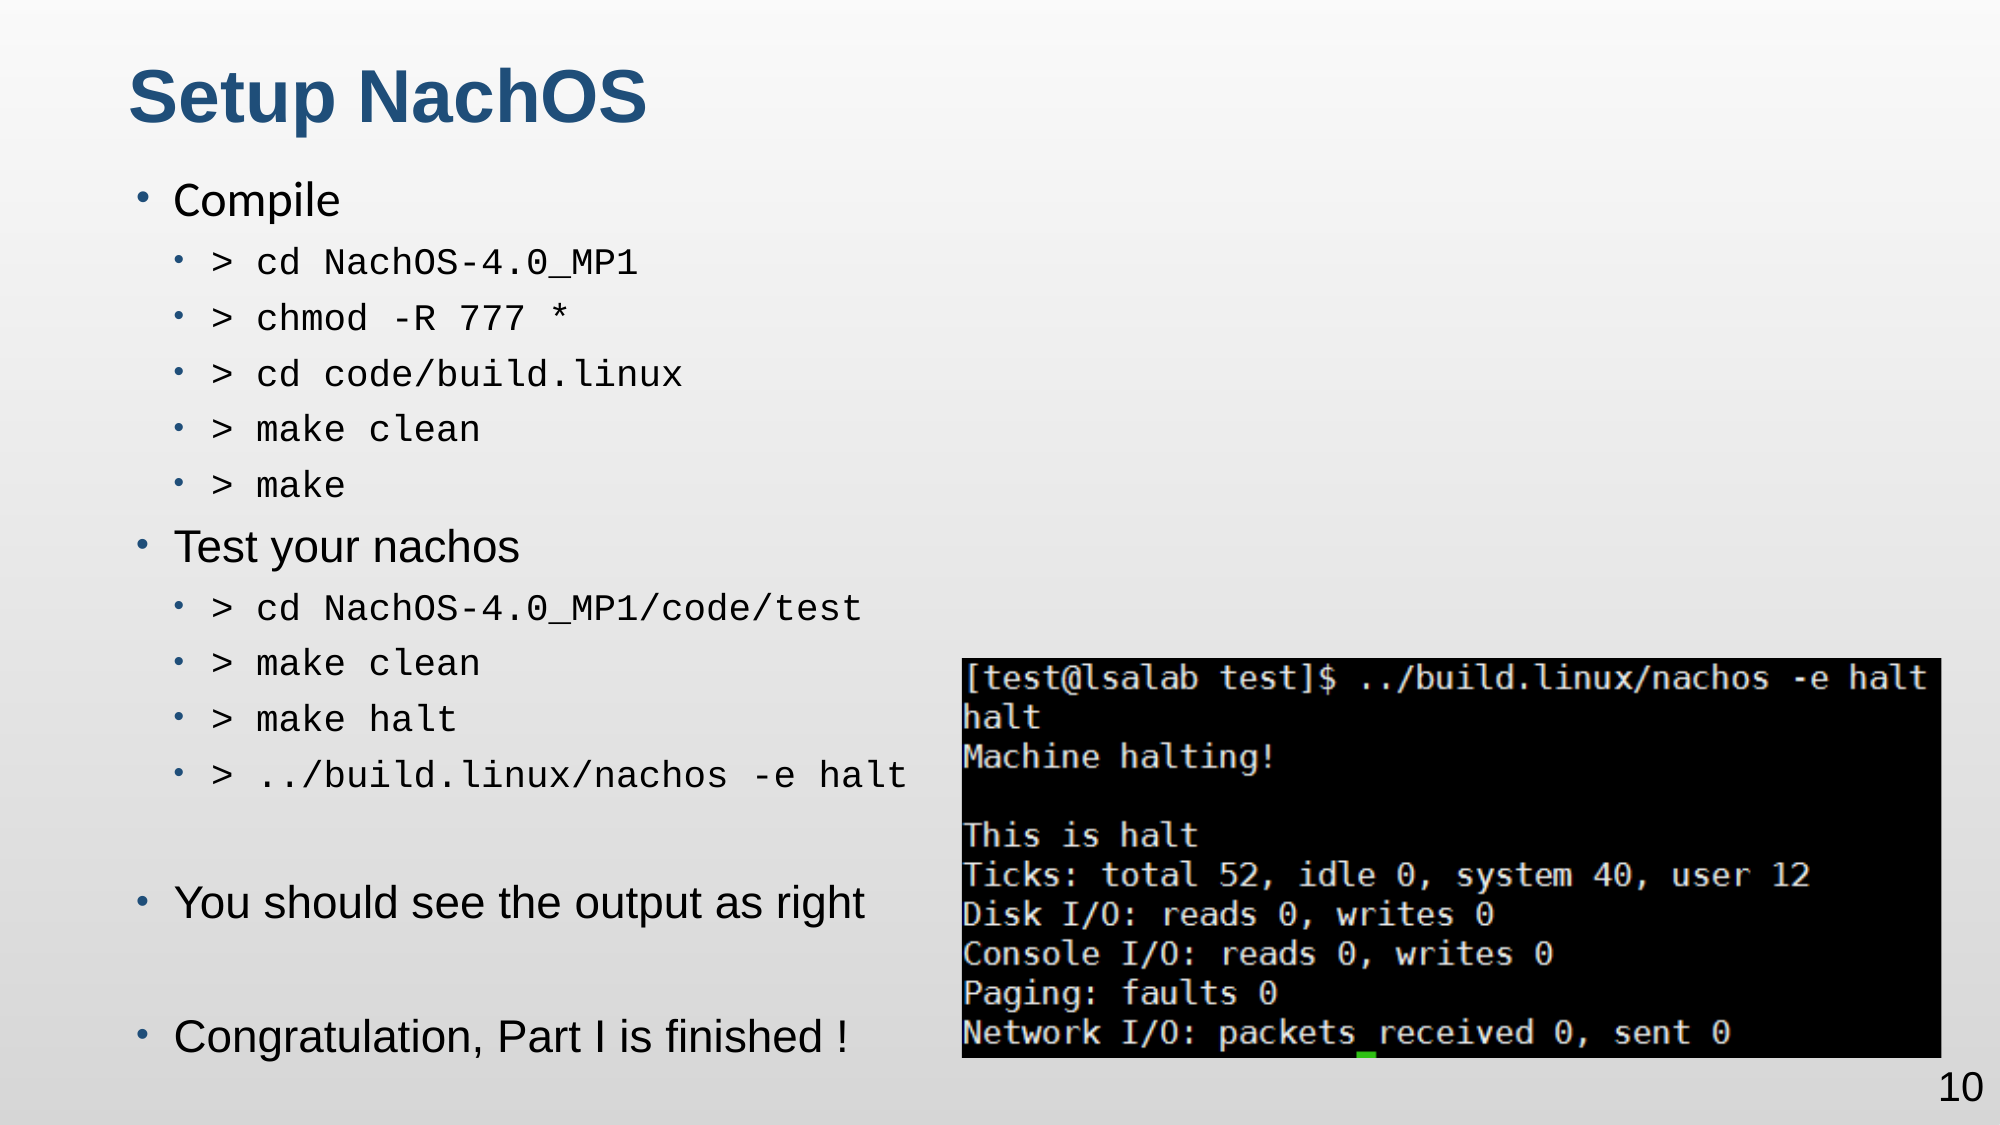

Setup NachOS
Compile
> cd NachOS-4.0_MP1
> chmod -R 777 *
> cd code/build.linux
> make clean
> make
Test your nachos
> cd NachOS-4.0_MP1/code/test
> make clean
> make halt
> ../build.linux/nachos -e halt

You should see the output as right

Congratulation, Part I is finished !

10